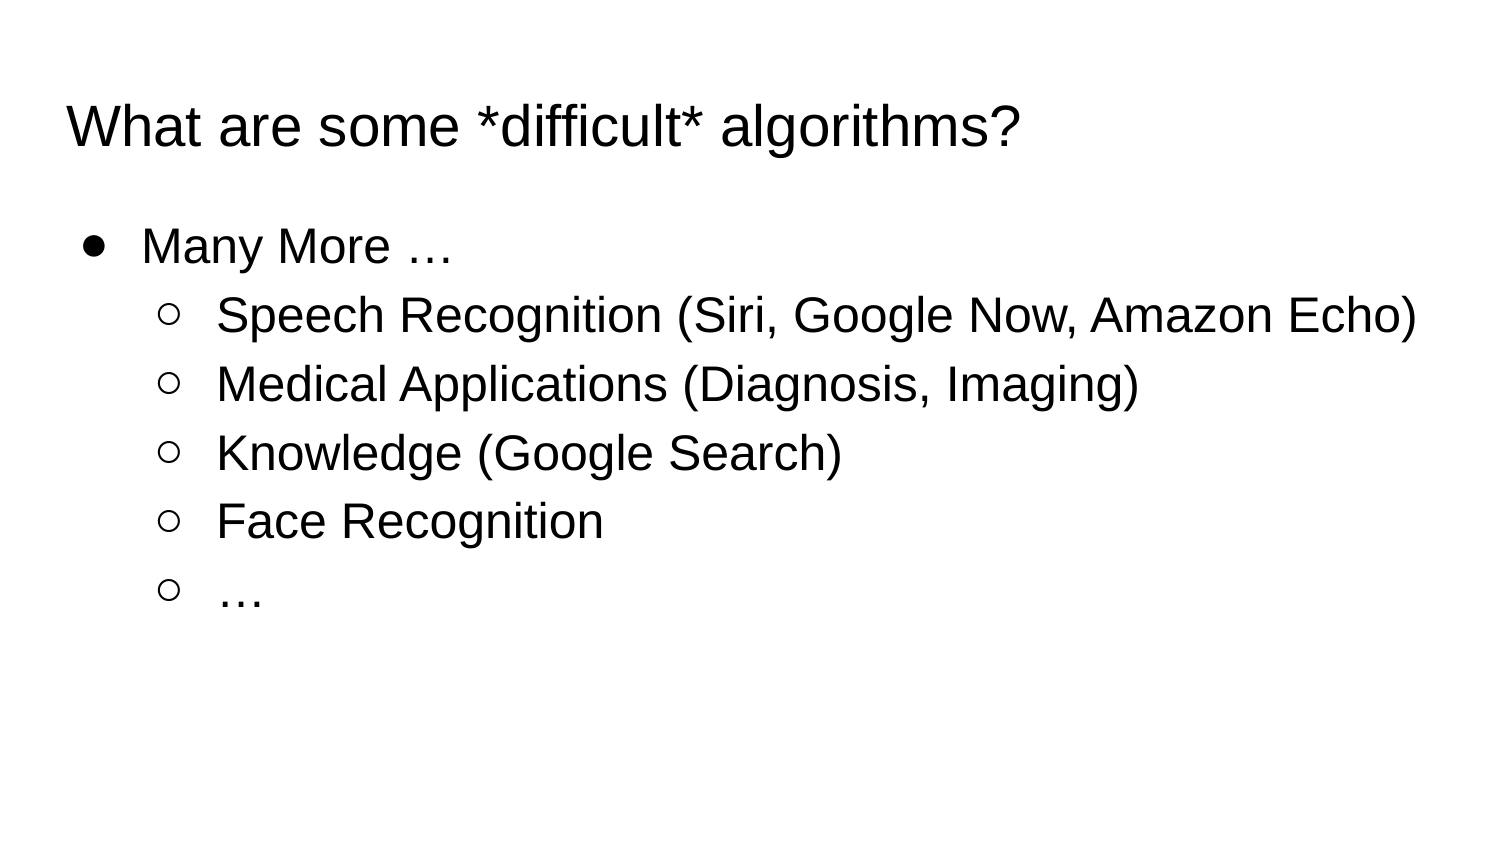

# What are some *difficult* algorithms?
Many More …
Speech Recognition (Siri, Google Now, Amazon Echo)
Medical Applications (Diagnosis, Imaging)
Knowledge (Google Search)
Face Recognition
…